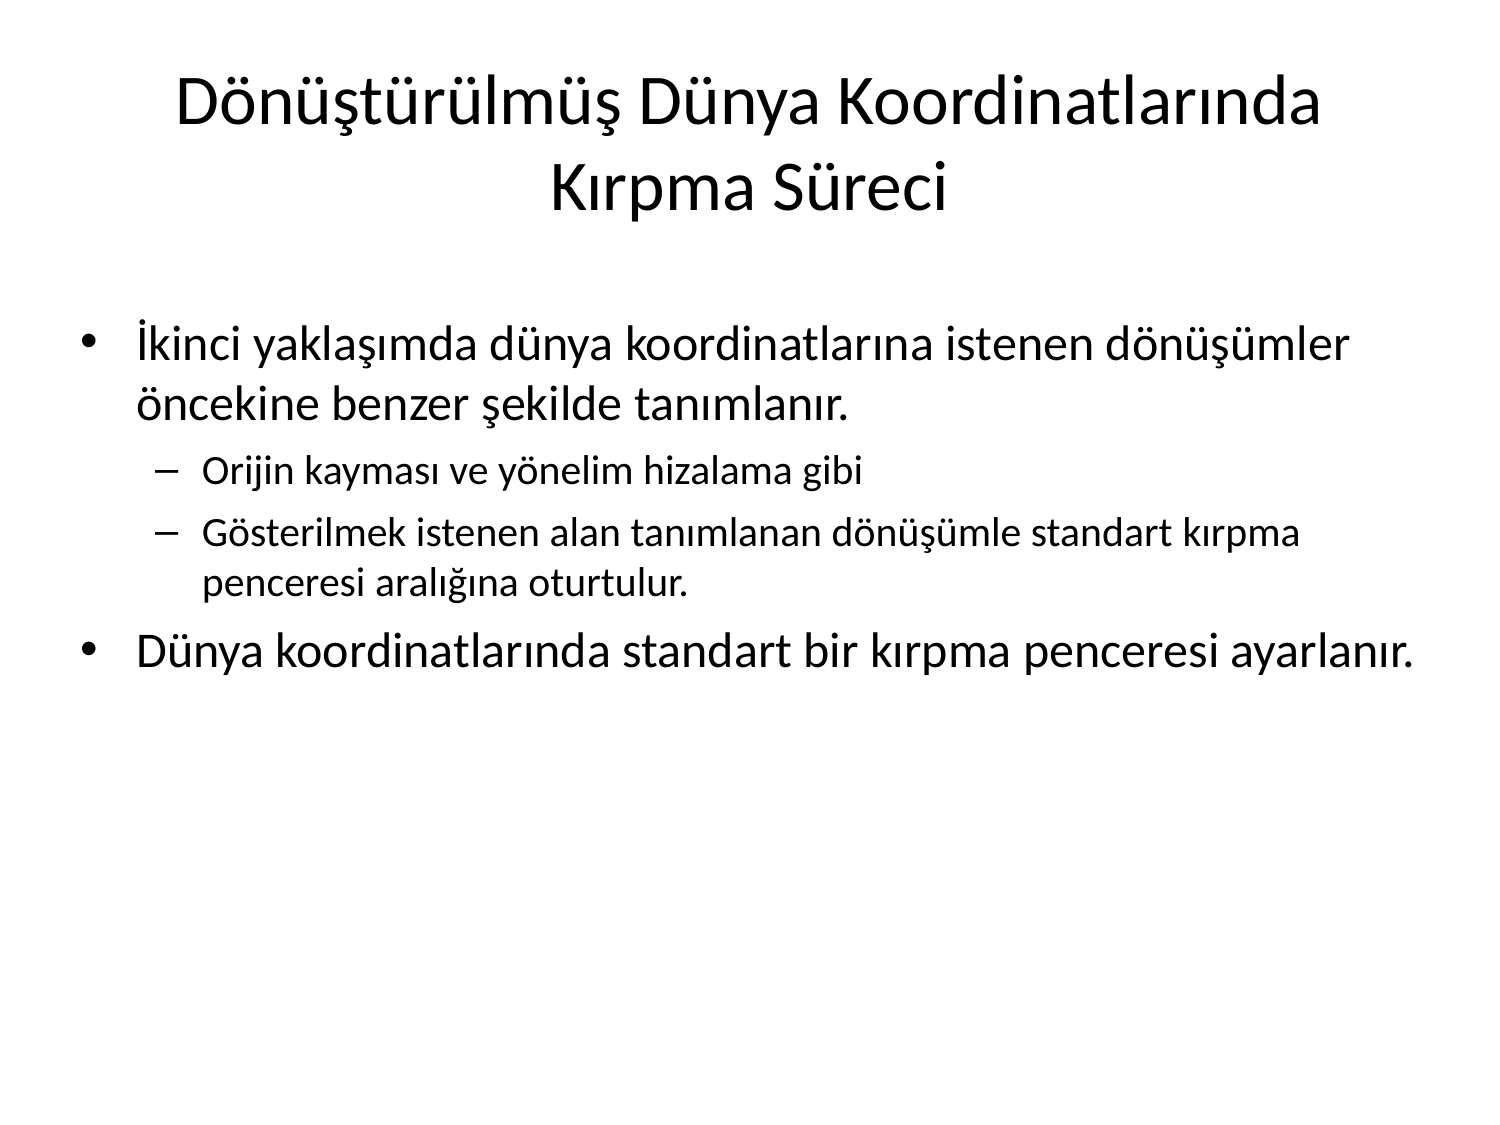

# Dönüştürülmüş Dünya Koordinatlarında Kırpma Süreci
İkinci yaklaşımda dünya koordinatlarına istenen dönüşümler öncekine benzer şekilde tanımlanır.
Orijin kayması ve yönelim hizalama gibi
Gösterilmek istenen alan tanımlanan dönüşümle standart kırpma penceresi aralığına oturtulur.
Dünya koordinatlarında standart bir kırpma penceresi ayarlanır.